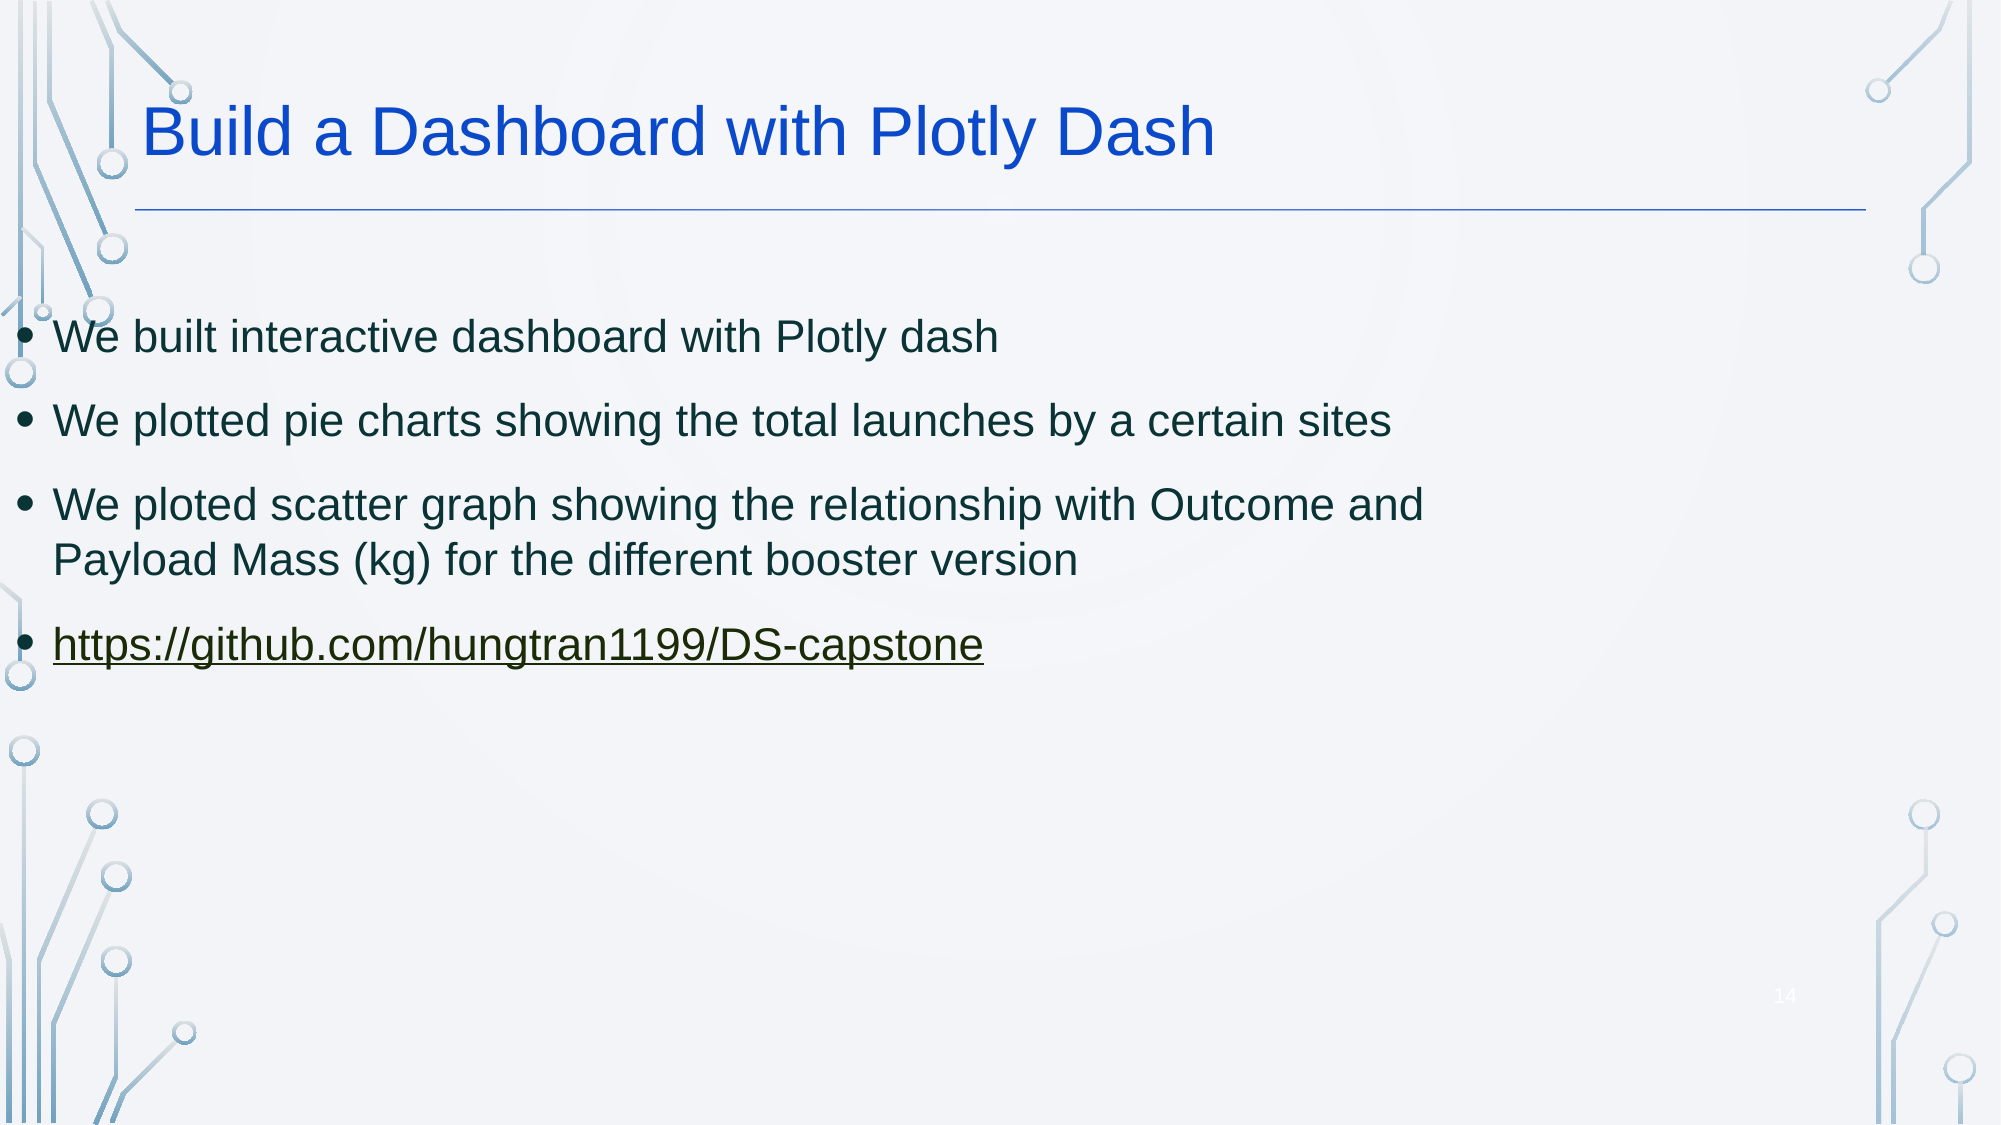

Build a Dashboard with Plotly Dash
We built interactive dashboard with Plotly dash
We plotted pie charts showing the total launches by a certain sites
We ploted scatter graph showing the relationship with Outcome and Payload Mass (kg) for the different booster version
https://github.com/hungtran1199/DS-capstone

14